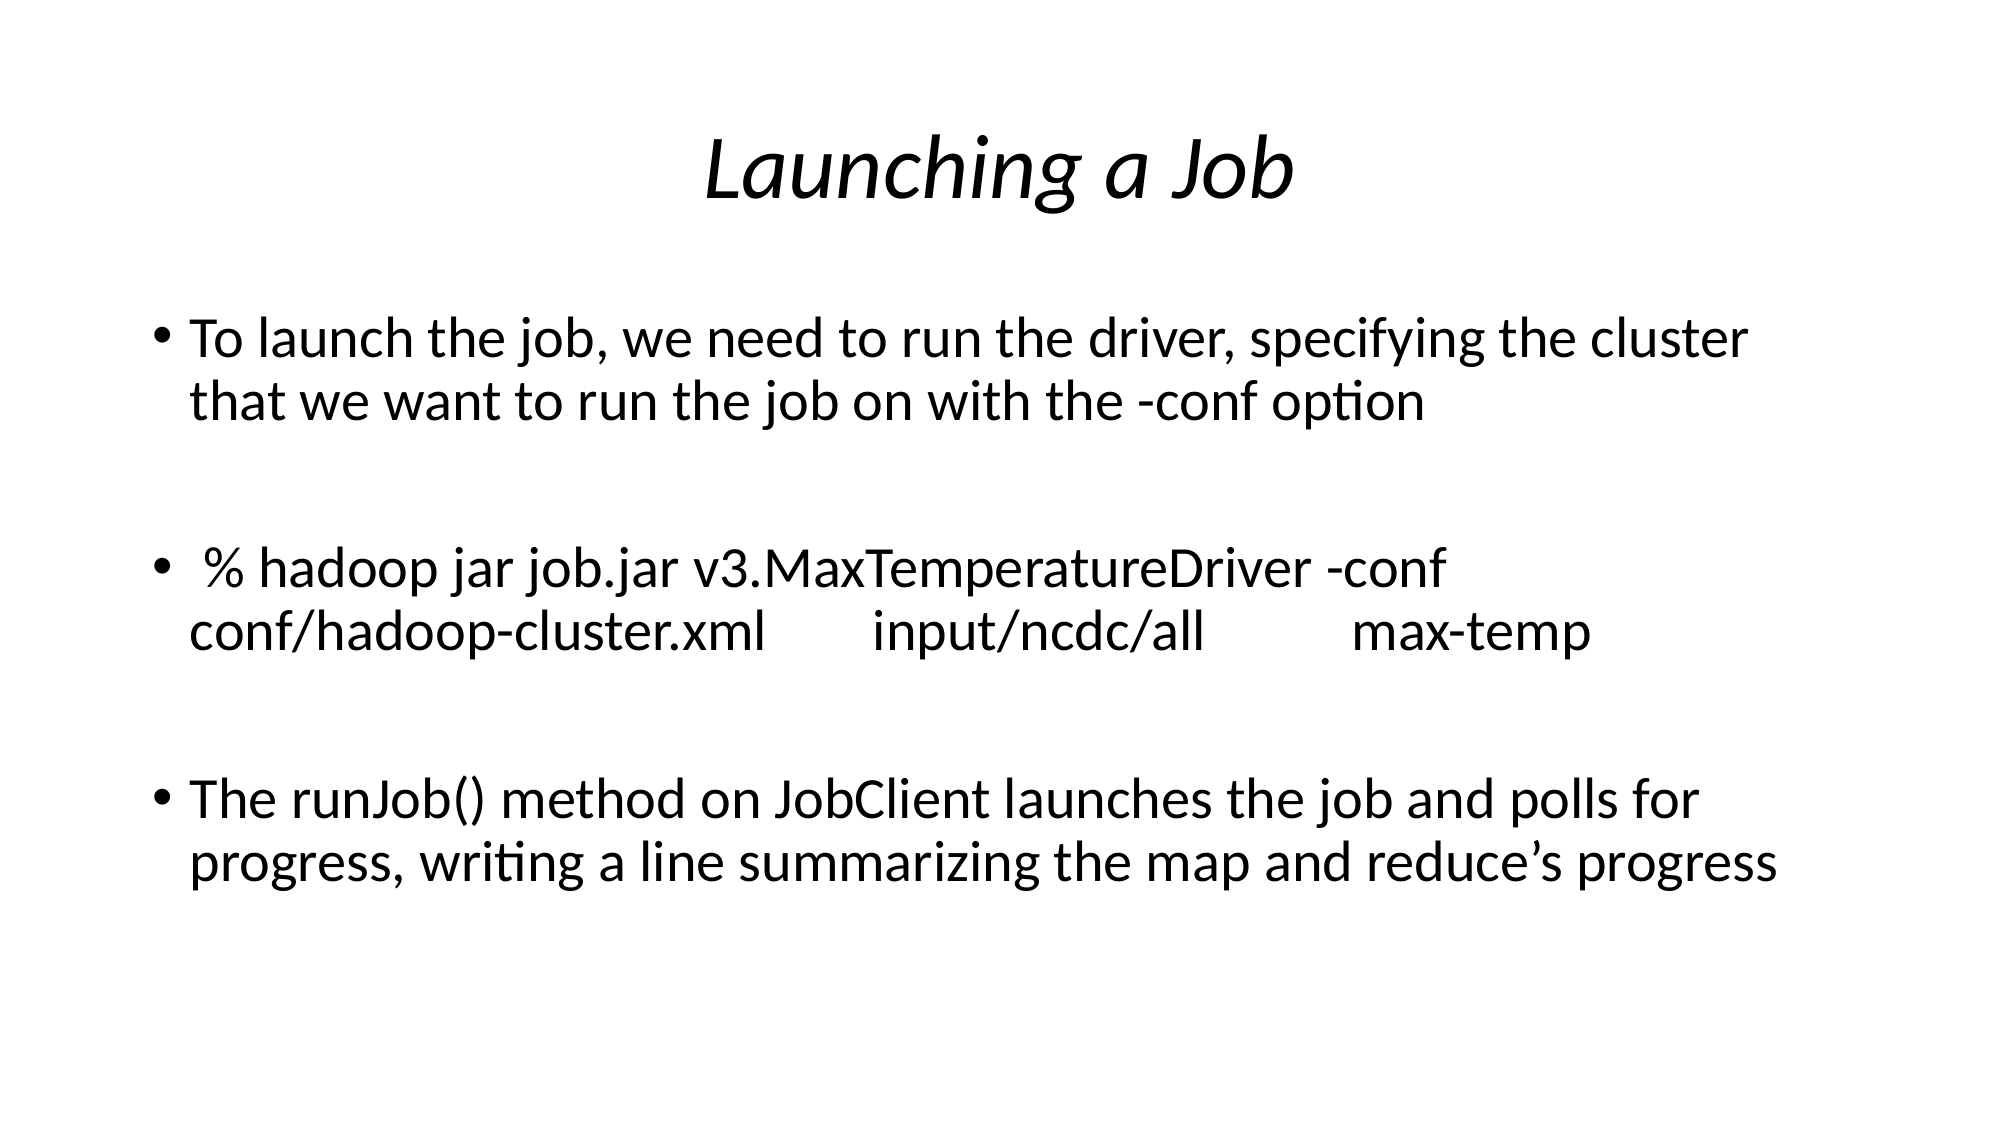

# Launching a Job
To launch the job, we need to run the driver, specifying the cluster that we want to run the job on with the -conf option

 % hadoop jar job.jar v3.MaxTemperatureDriver -conf         conf/hadoop-cluster.xml        input/ncdc/all           max-temp

The runJob() method on JobClient launches the job and polls for progress, writing a line summarizing the map and reduce’s progress